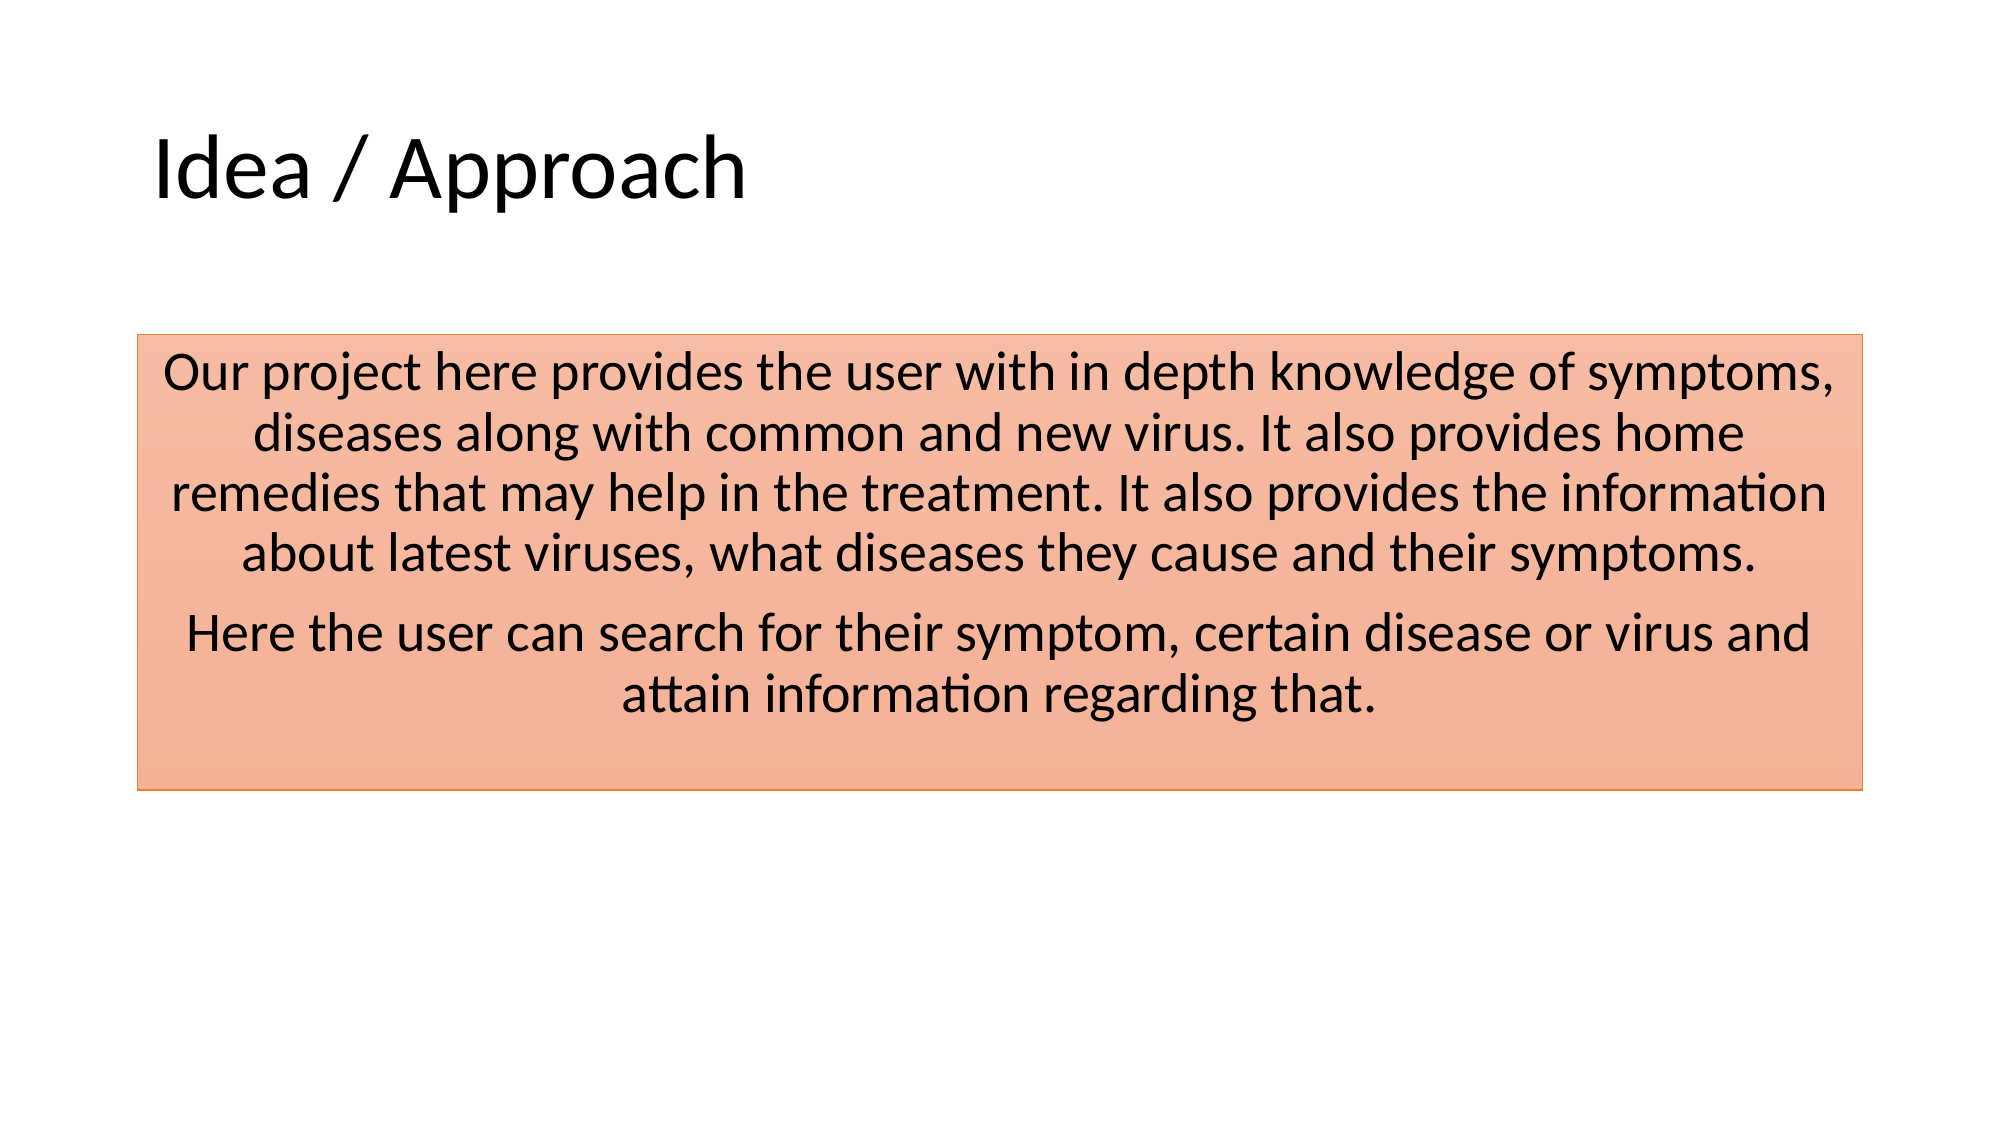

# Idea / Approach
Our project here provides the user with in depth knowledge of symptoms, diseases along with common and new virus. It also provides home remedies that may help in the treatment. It also provides the information about latest viruses, what diseases they cause and their symptoms.
Here the user can search for their symptom, certain disease or virus and attain information regarding that.